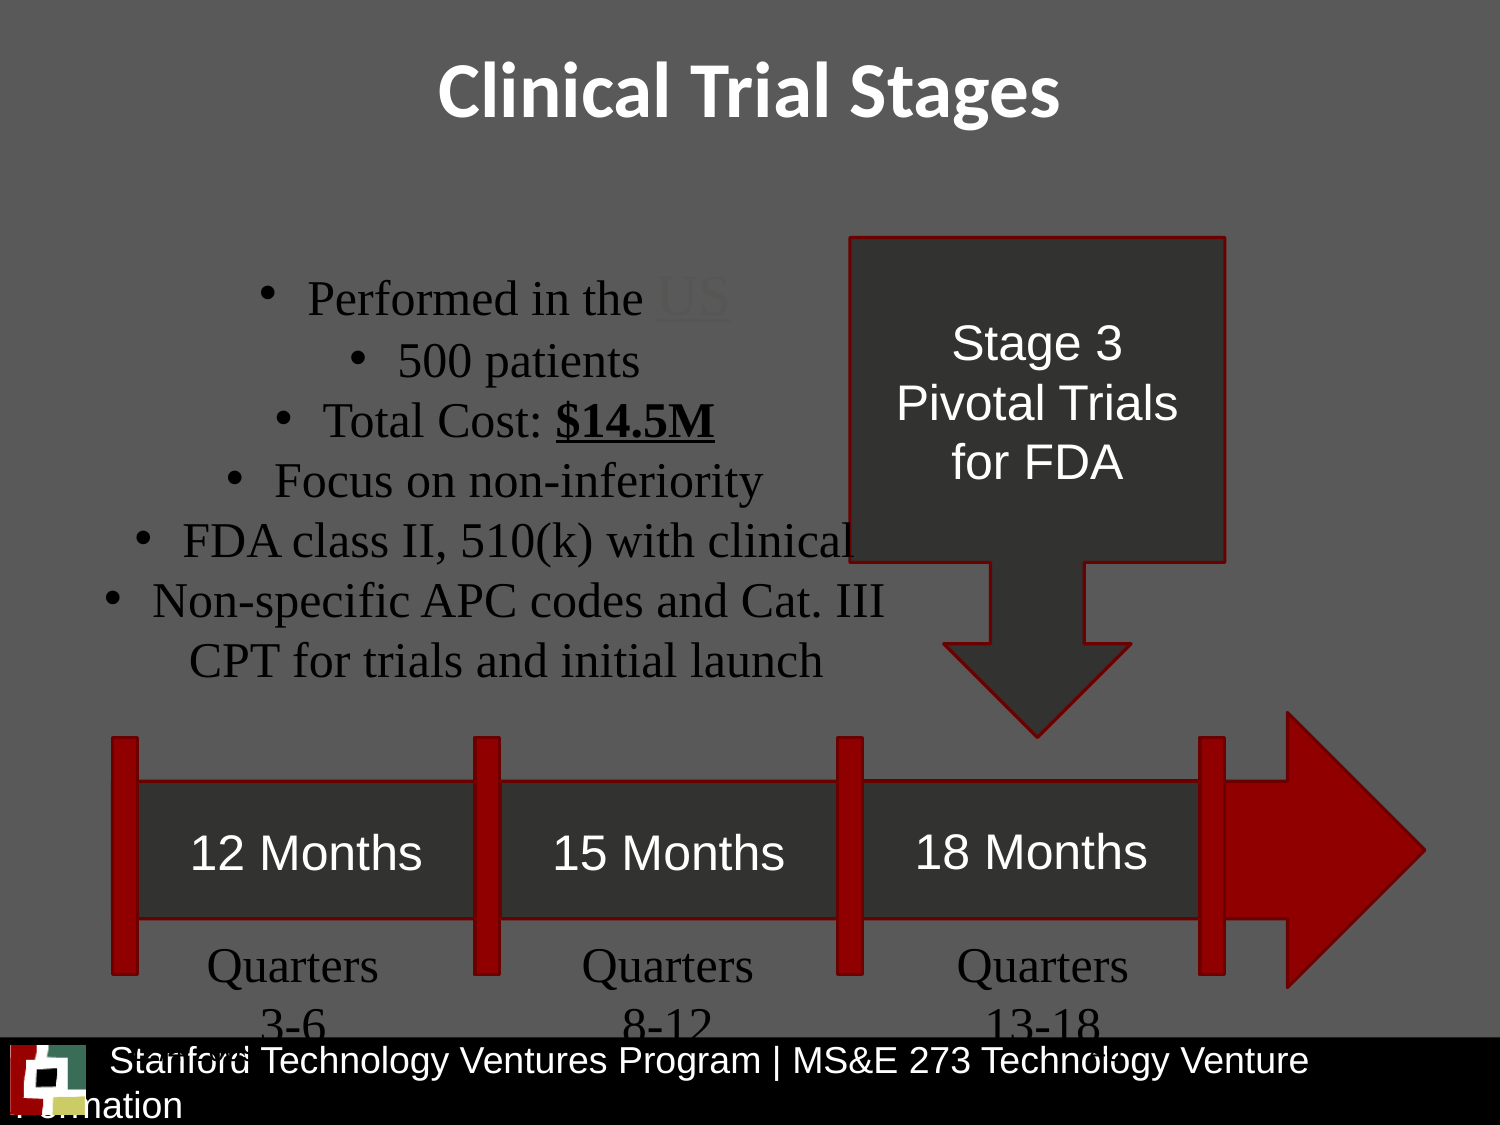

# Clinical Trial Stages
Stage 3
Pivotal Trials for FDA
 Performed in the US
 500 patients
 Total Cost: $14.5M
 Focus on non-inferiority
 FDA class II, 510(k) with clinical
 Non-specific APC codes and Cat. III CPT for trials and initial launch

18 Months
12 Months
15 Months
Quarters
3-6
Quarters
8-12
Quarters
13-18
12/4/2009
40